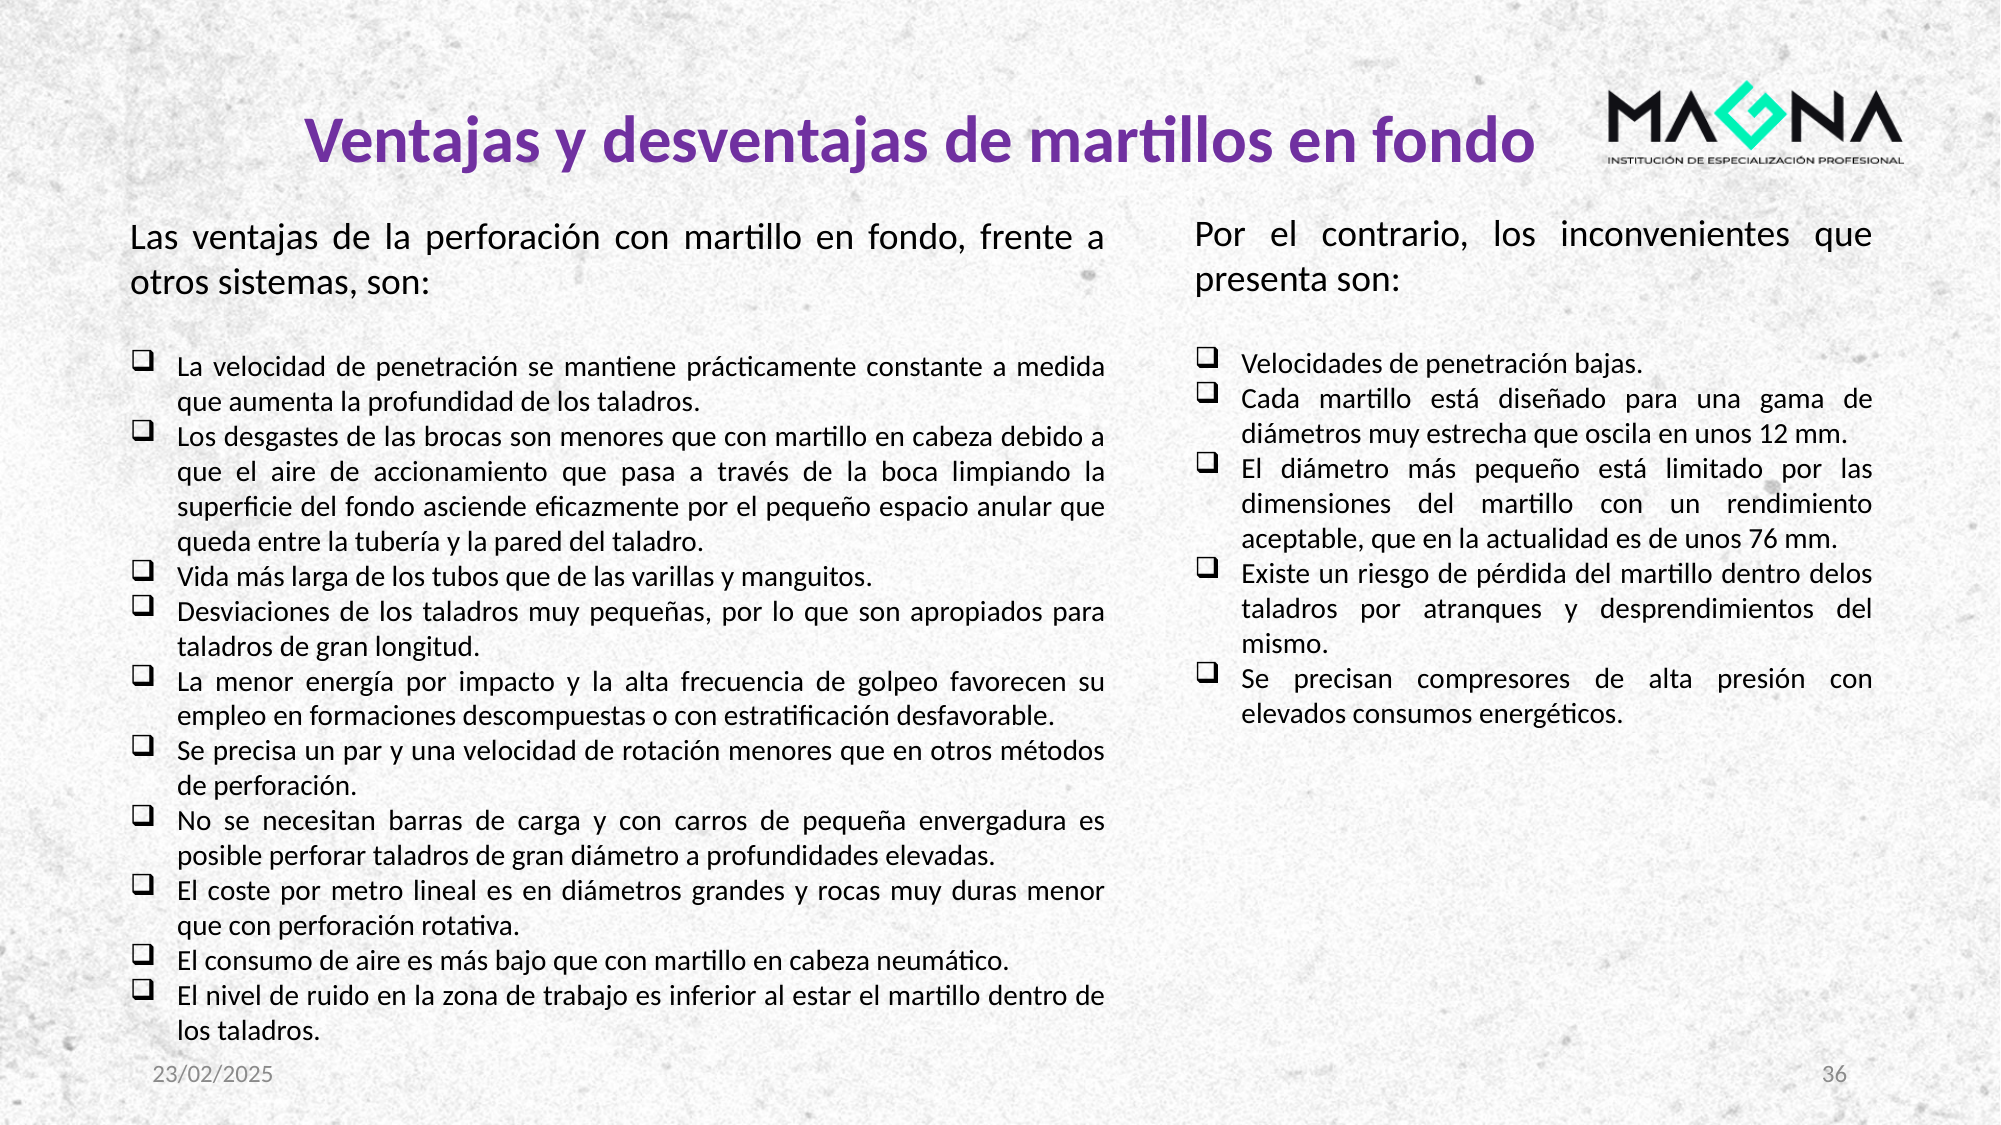

Ventajas y desventajas de martillos en fondo
Por el contrario, los inconvenientes que presenta son:

Velocidades de penetración bajas.
Cada martillo está diseñado para una gama de diámetros muy estrecha que oscila en unos 12 mm.
El diámetro más pequeño está limitado por las dimensiones del martillo con un rendimiento aceptable, que en la actualidad es de unos 76 mm.
Existe un riesgo de pérdida del martillo dentro delos taladros por atranques y desprendimientos del mismo.
Se precisan compresores de alta presión con elevados consumos energéticos.
Las ventajas de la perforación con martillo en fondo, frente a otros sistemas, son:

La velocidad de penetración se mantiene prácticamente constante a medida que aumenta la profundidad de los taladros.
Los desgastes de las brocas son menores que con martillo en cabeza debido a que el aire de accionamiento que pasa a través de la boca limpiando la superficie del fondo asciende eficazmente por el pequeño espacio anular que queda entre la tubería y la pared del taladro.
Vida más larga de los tubos que de las varillas y manguitos.
Desviaciones de los taladros muy pequeñas, por lo que son apropiados para taladros de gran longitud.
La menor energía por impacto y la alta frecuencia de golpeo favorecen su empleo en formaciones descompuestas o con estratificación desfavorable.
Se precisa un par y una velocidad de rotación menores que en otros métodos de perforación.
No se necesitan barras de carga y con carros de pequeña envergadura es posible perforar taladros de gran diámetro a profundidades elevadas.
El coste por metro lineal es en diámetros grandes y rocas muy duras menor que con perforación rotativa.
El consumo de aire es más bajo que con martillo en cabeza neumático.
El nivel de ruido en la zona de trabajo es inferior al estar el martillo dentro de los taladros.
23/02/2025
36